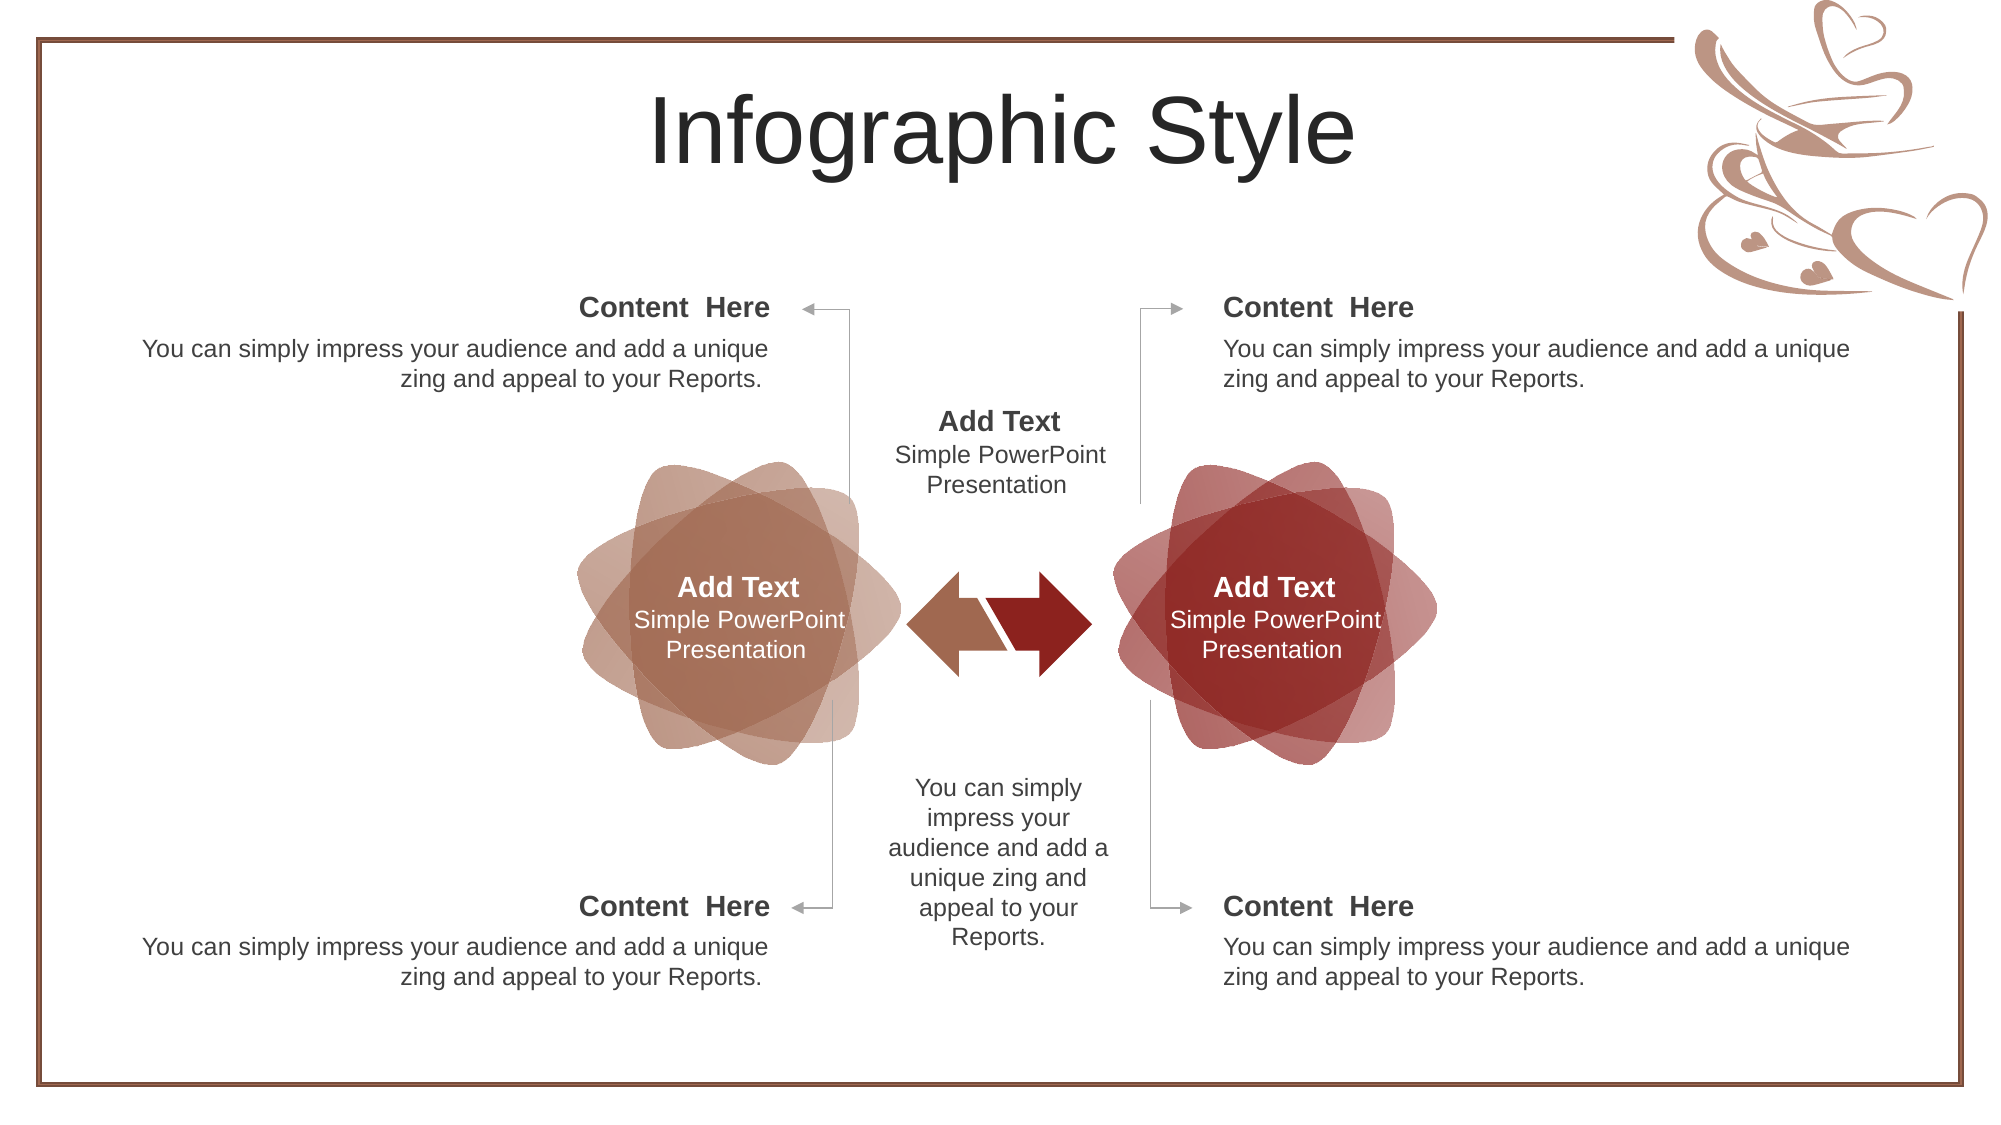

Infographic Style
Content  Here
You can simply impress your audience and add a unique zing and appeal to your Reports.
Content  Here
You can simply impress your audience and add a unique zing and appeal to your Reports.

Add Text
Simple PowerPoint Presentation

Add Text
Simple PowerPoint Presentation
Add Text
Simple PowerPoint Presentation

You can simply impress your audience and add a unique zing and appeal to your Reports.
Content  Here
You can simply impress your audience and add a unique zing and appeal to your Reports.
Content  Here
You can simply impress your audience and add a unique zing and appeal to your Reports.